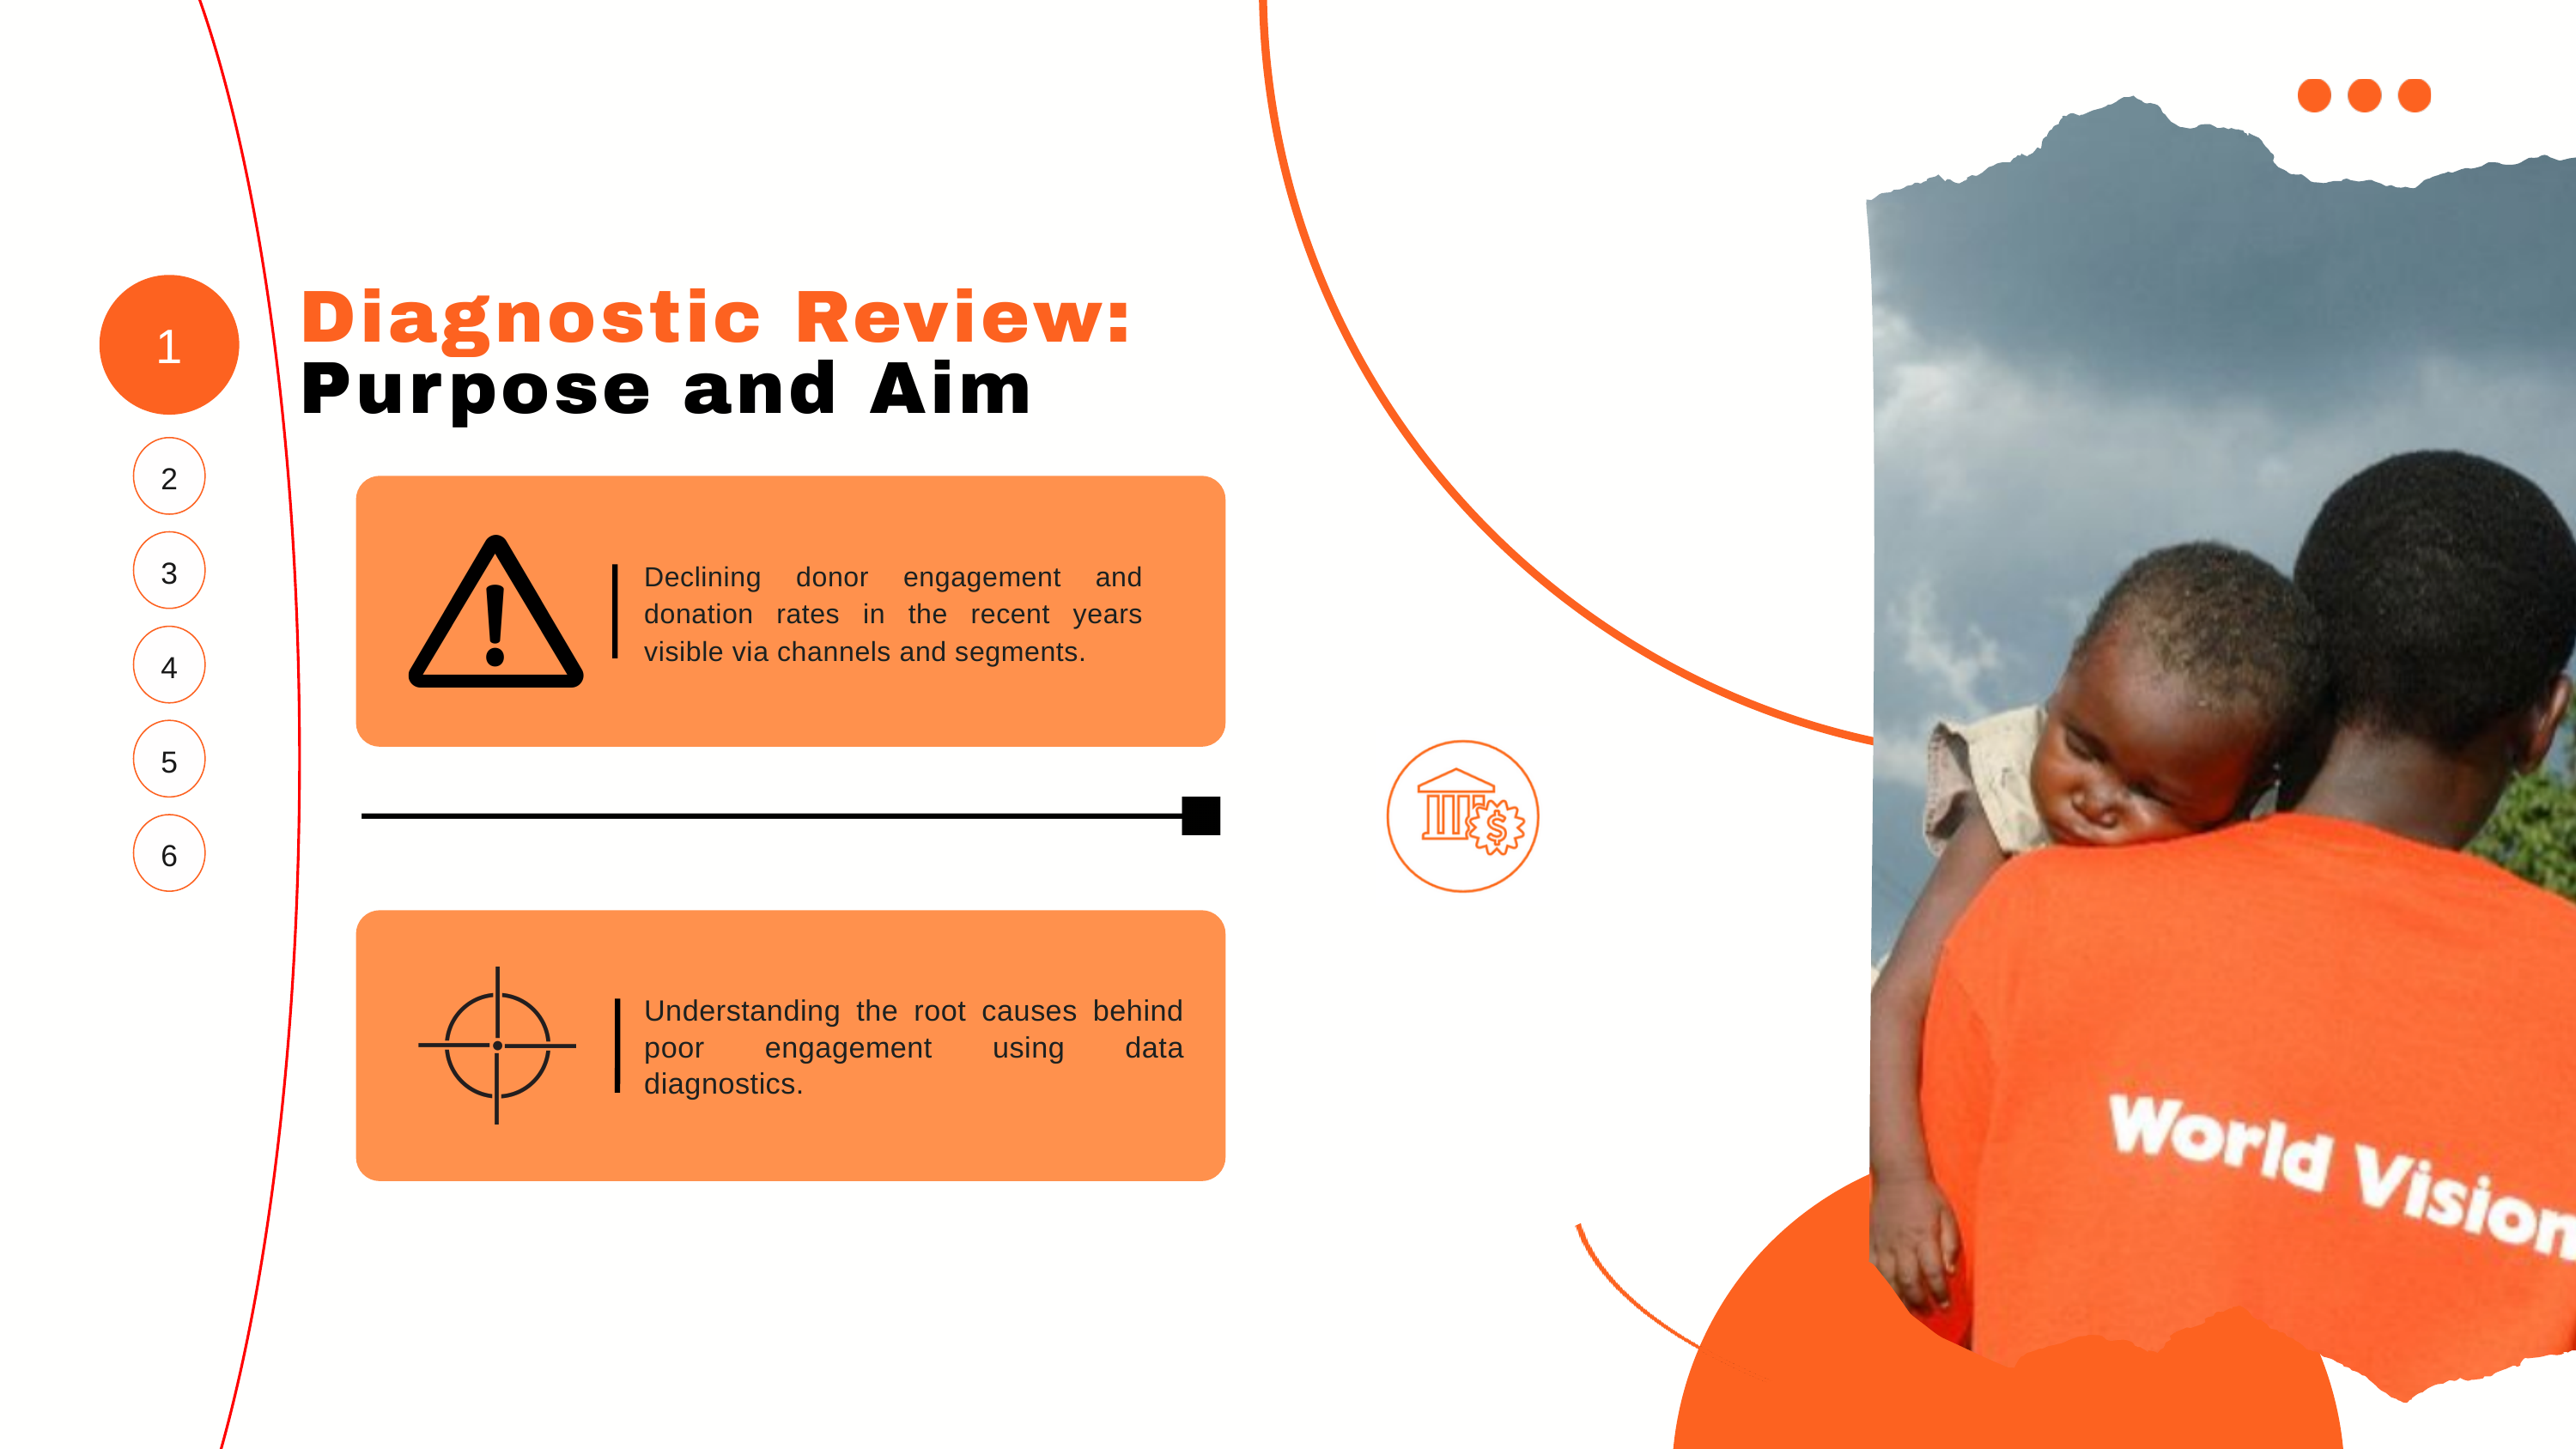

1
Diagnostic Review: Purpose and Aim

2

3

Declining donor engagement and donation rates in the recent years visible via channels and segments.

4

5

6

Understanding the root causes behind poor engagement using data diagnostics.